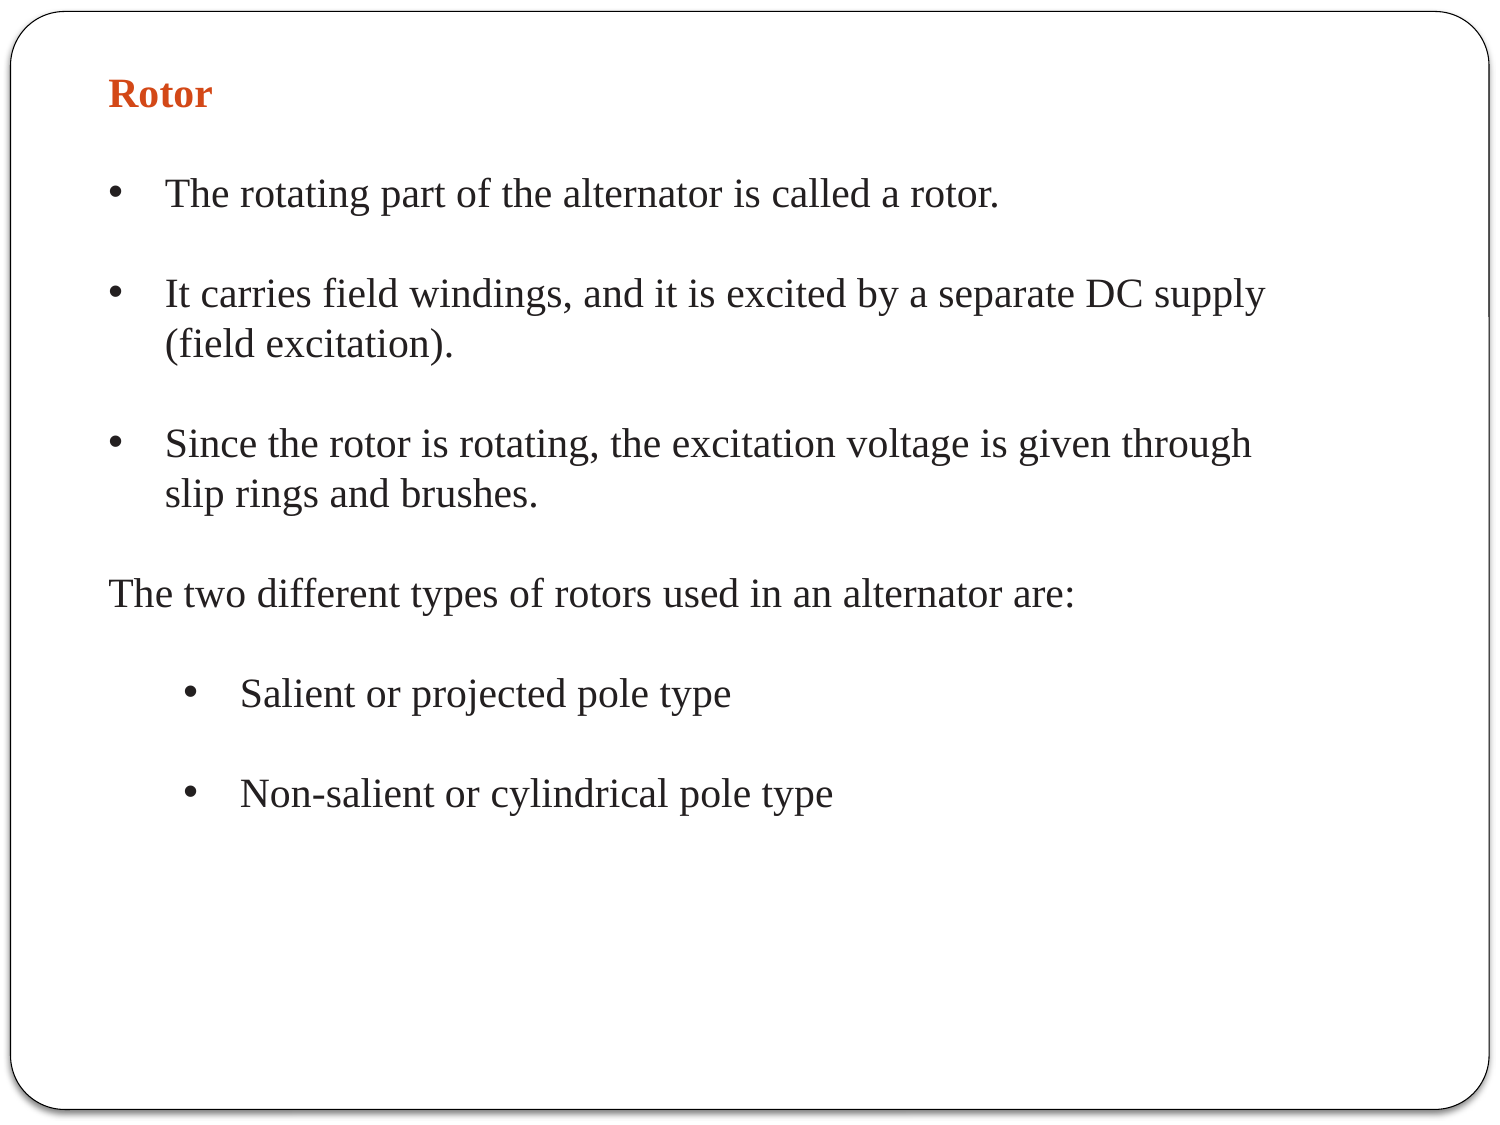

Rotor

The rotating part of the alternator is called a rotor.

It carries field windings, and it is excited by a separate DC supply (field excitation).

Since the rotor is rotating, the excitation voltage is given through slip rings and brushes.

The two different types of rotors used in an alternator are:

Salient or projected pole type

Non-salient or cylindrical pole type